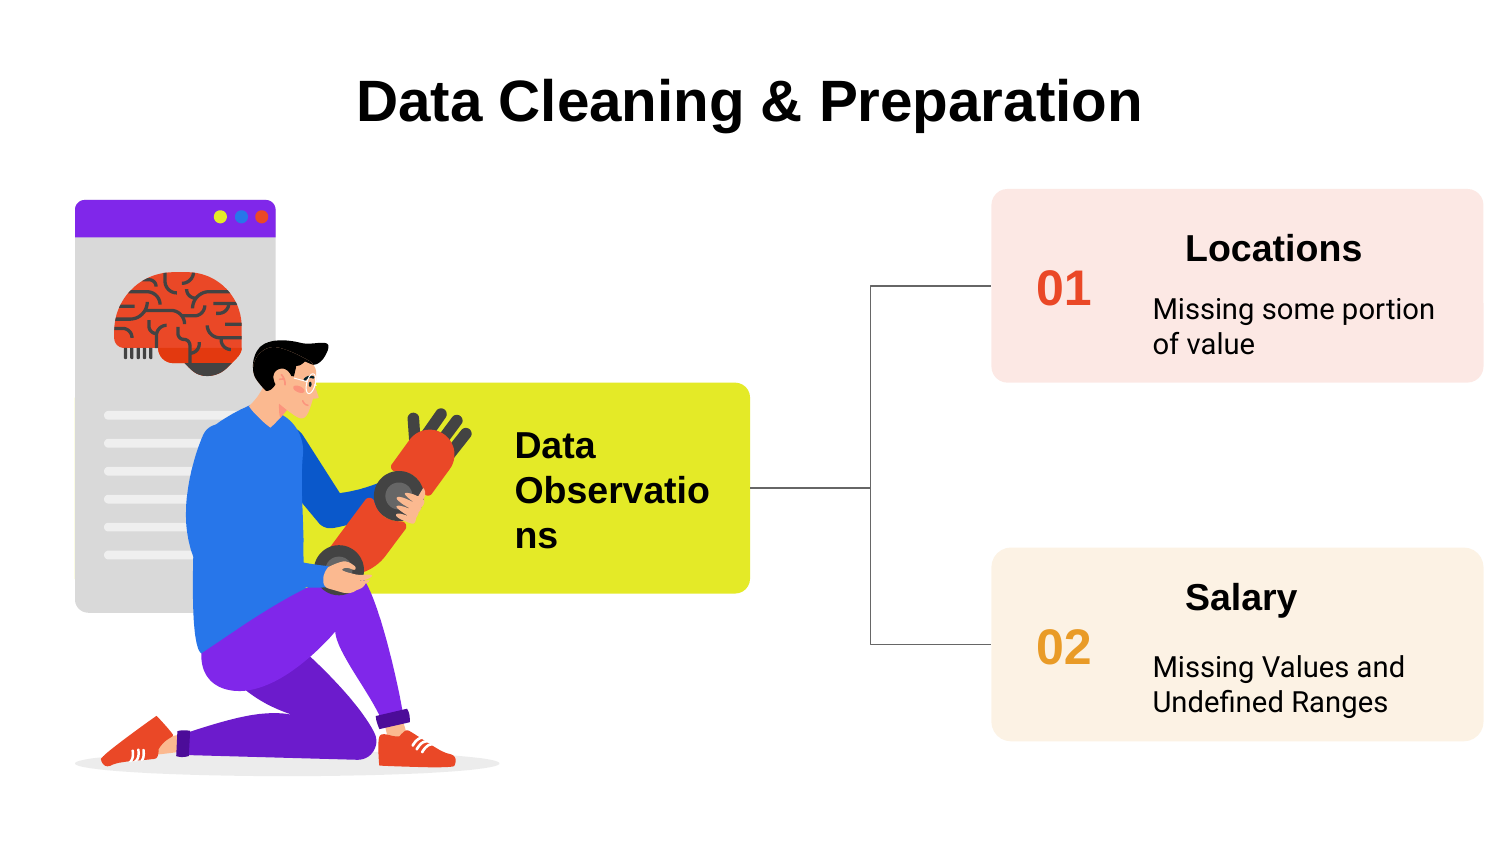

# Data Cleaning & Preparation

01
Locations
Missing some portion of value

Data
Observations

02
Salary
Missing Values and Undefined Ranges